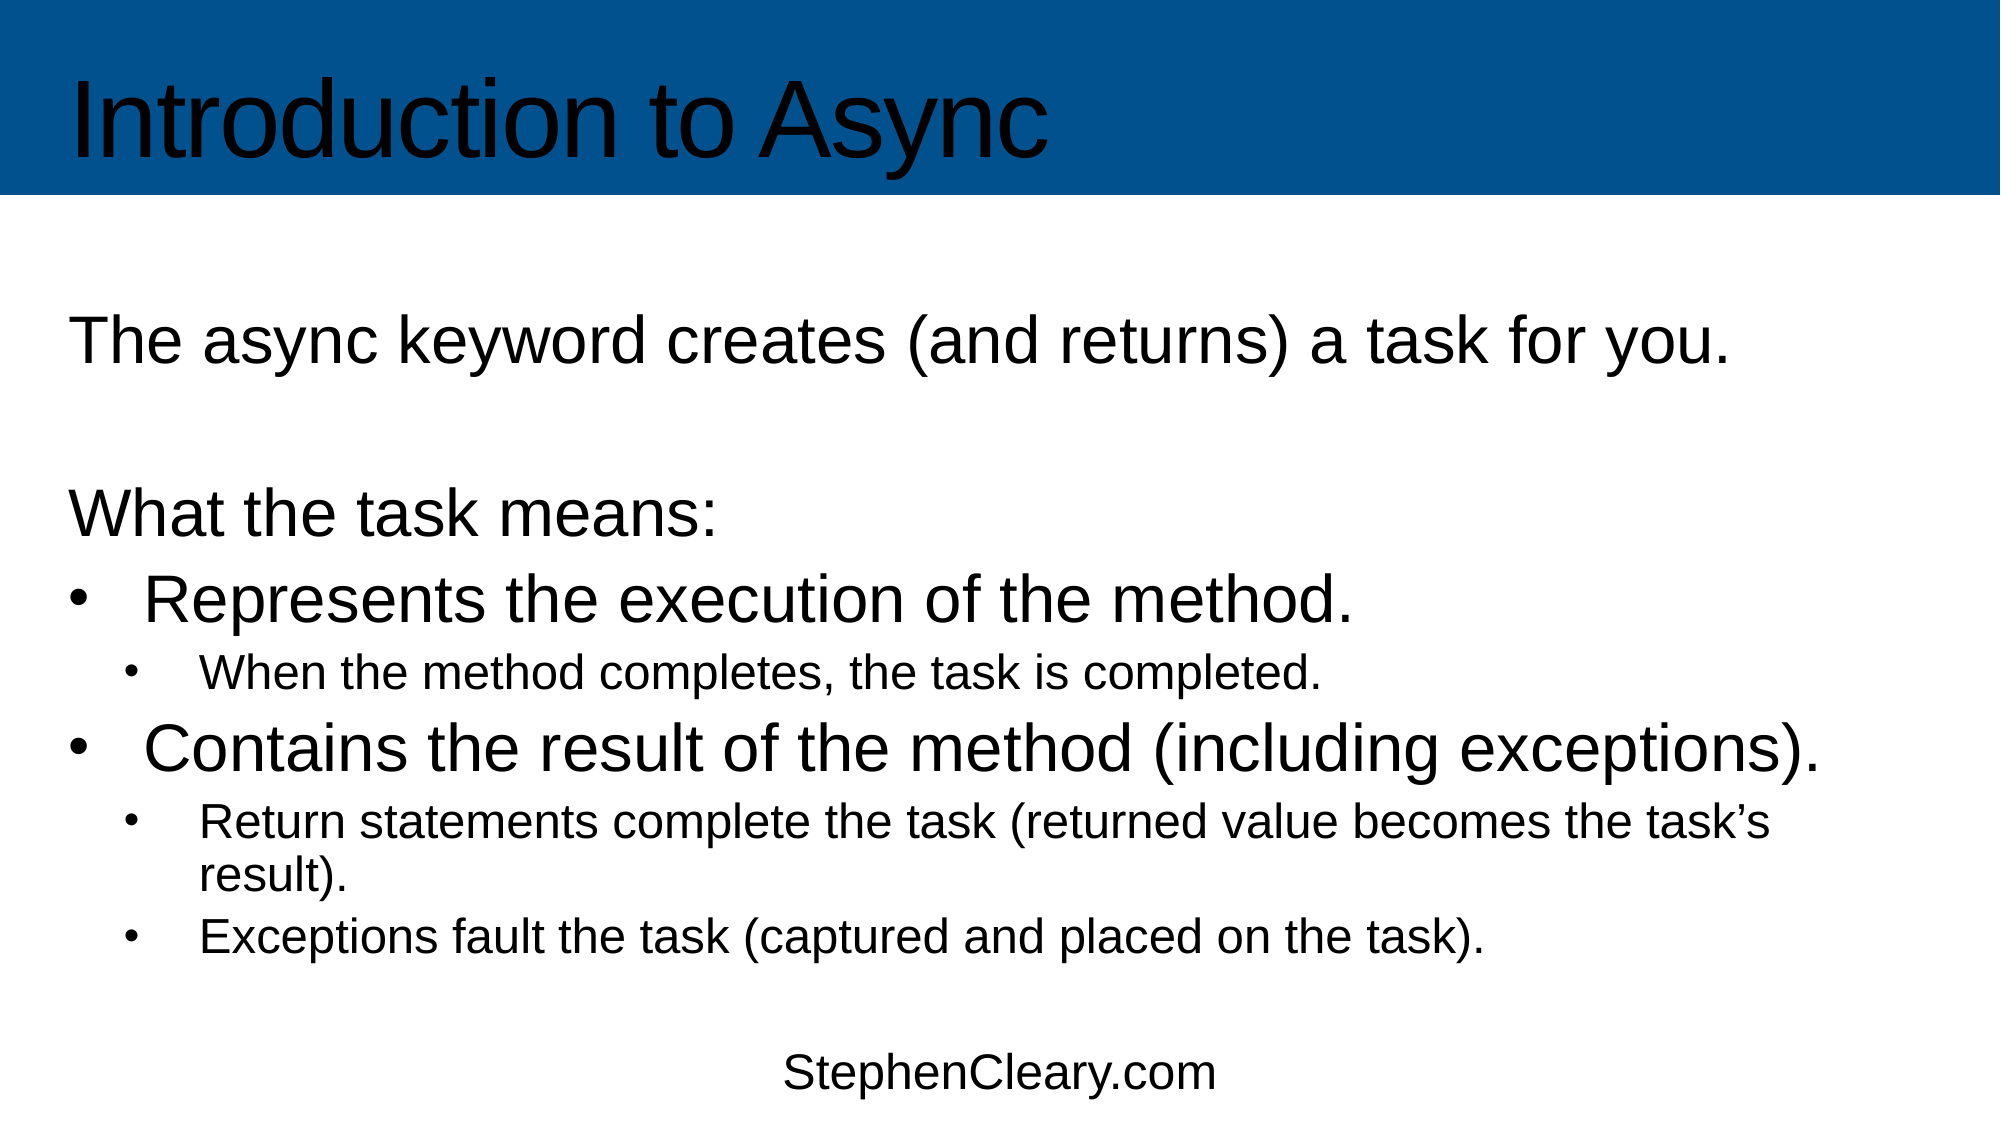

# Introduction to Async

The async keyword creates (and returns) a task for you.

What the task means:
Represents the execution of the method.
When the method completes, the task is completed.
Contains the result of the method (including exceptions).
Return statements complete the task (returned value becomes the task’s result).
Exceptions fault the task (captured and placed on the task).